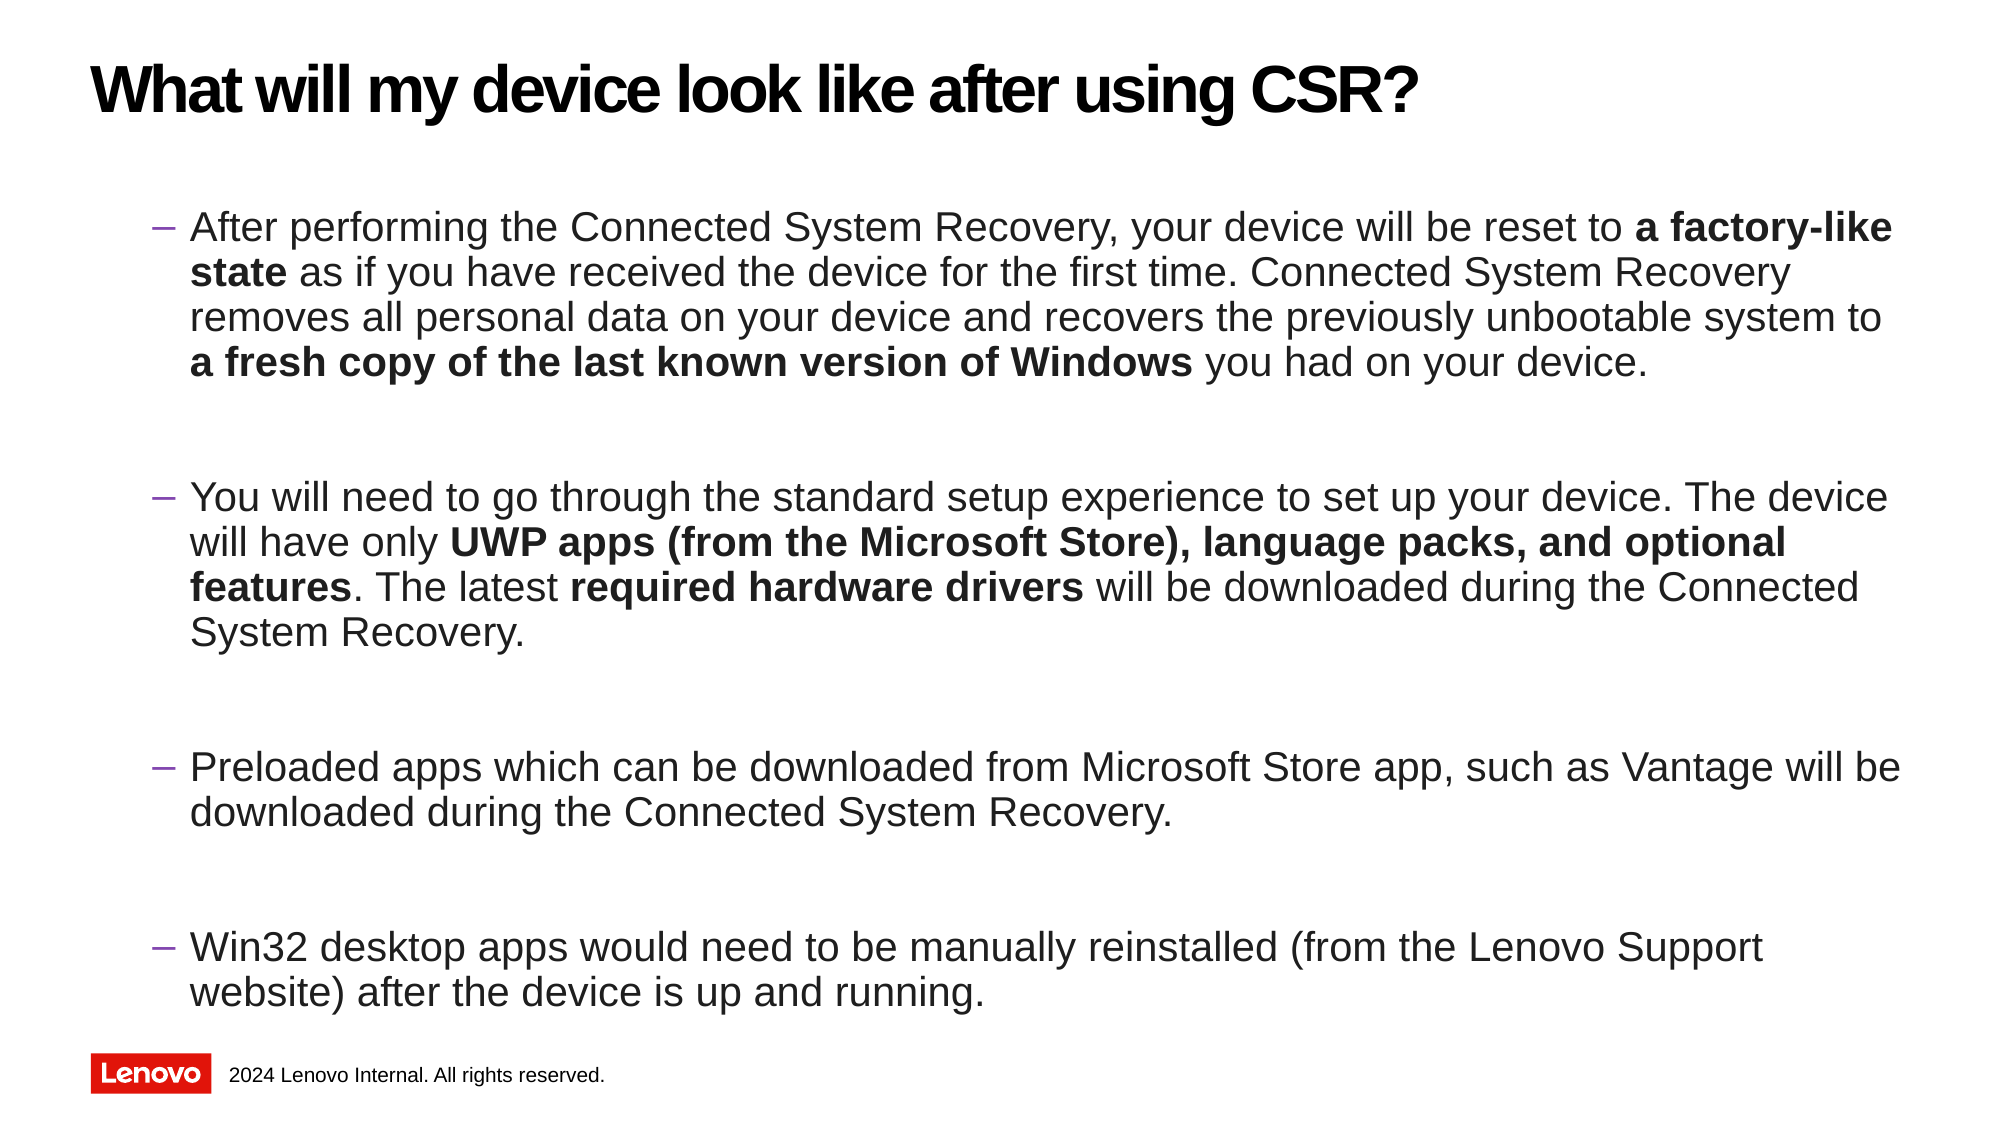

# What will my device look like after using CSR?
After performing the Connected System Recovery, your device will be reset to a factory-like state as if you have received the device for the first time. Connected System Recovery removes all personal data on your device and recovers the previously unbootable system to a fresh copy of the last known version of Windows you had on your device.

You will need to go through the standard setup experience to set up your device. The device will have only UWP apps (from the Microsoft Store), language packs, and optional features. The latest required hardware drivers will be downloaded during the Connected System Recovery.

Preloaded apps which can be downloaded from Microsoft Store app, such as Vantage will be downloaded during the Connected System Recovery.

Win32 desktop apps would need to be manually reinstalled (from the Lenovo Support website) after the device is up and running.